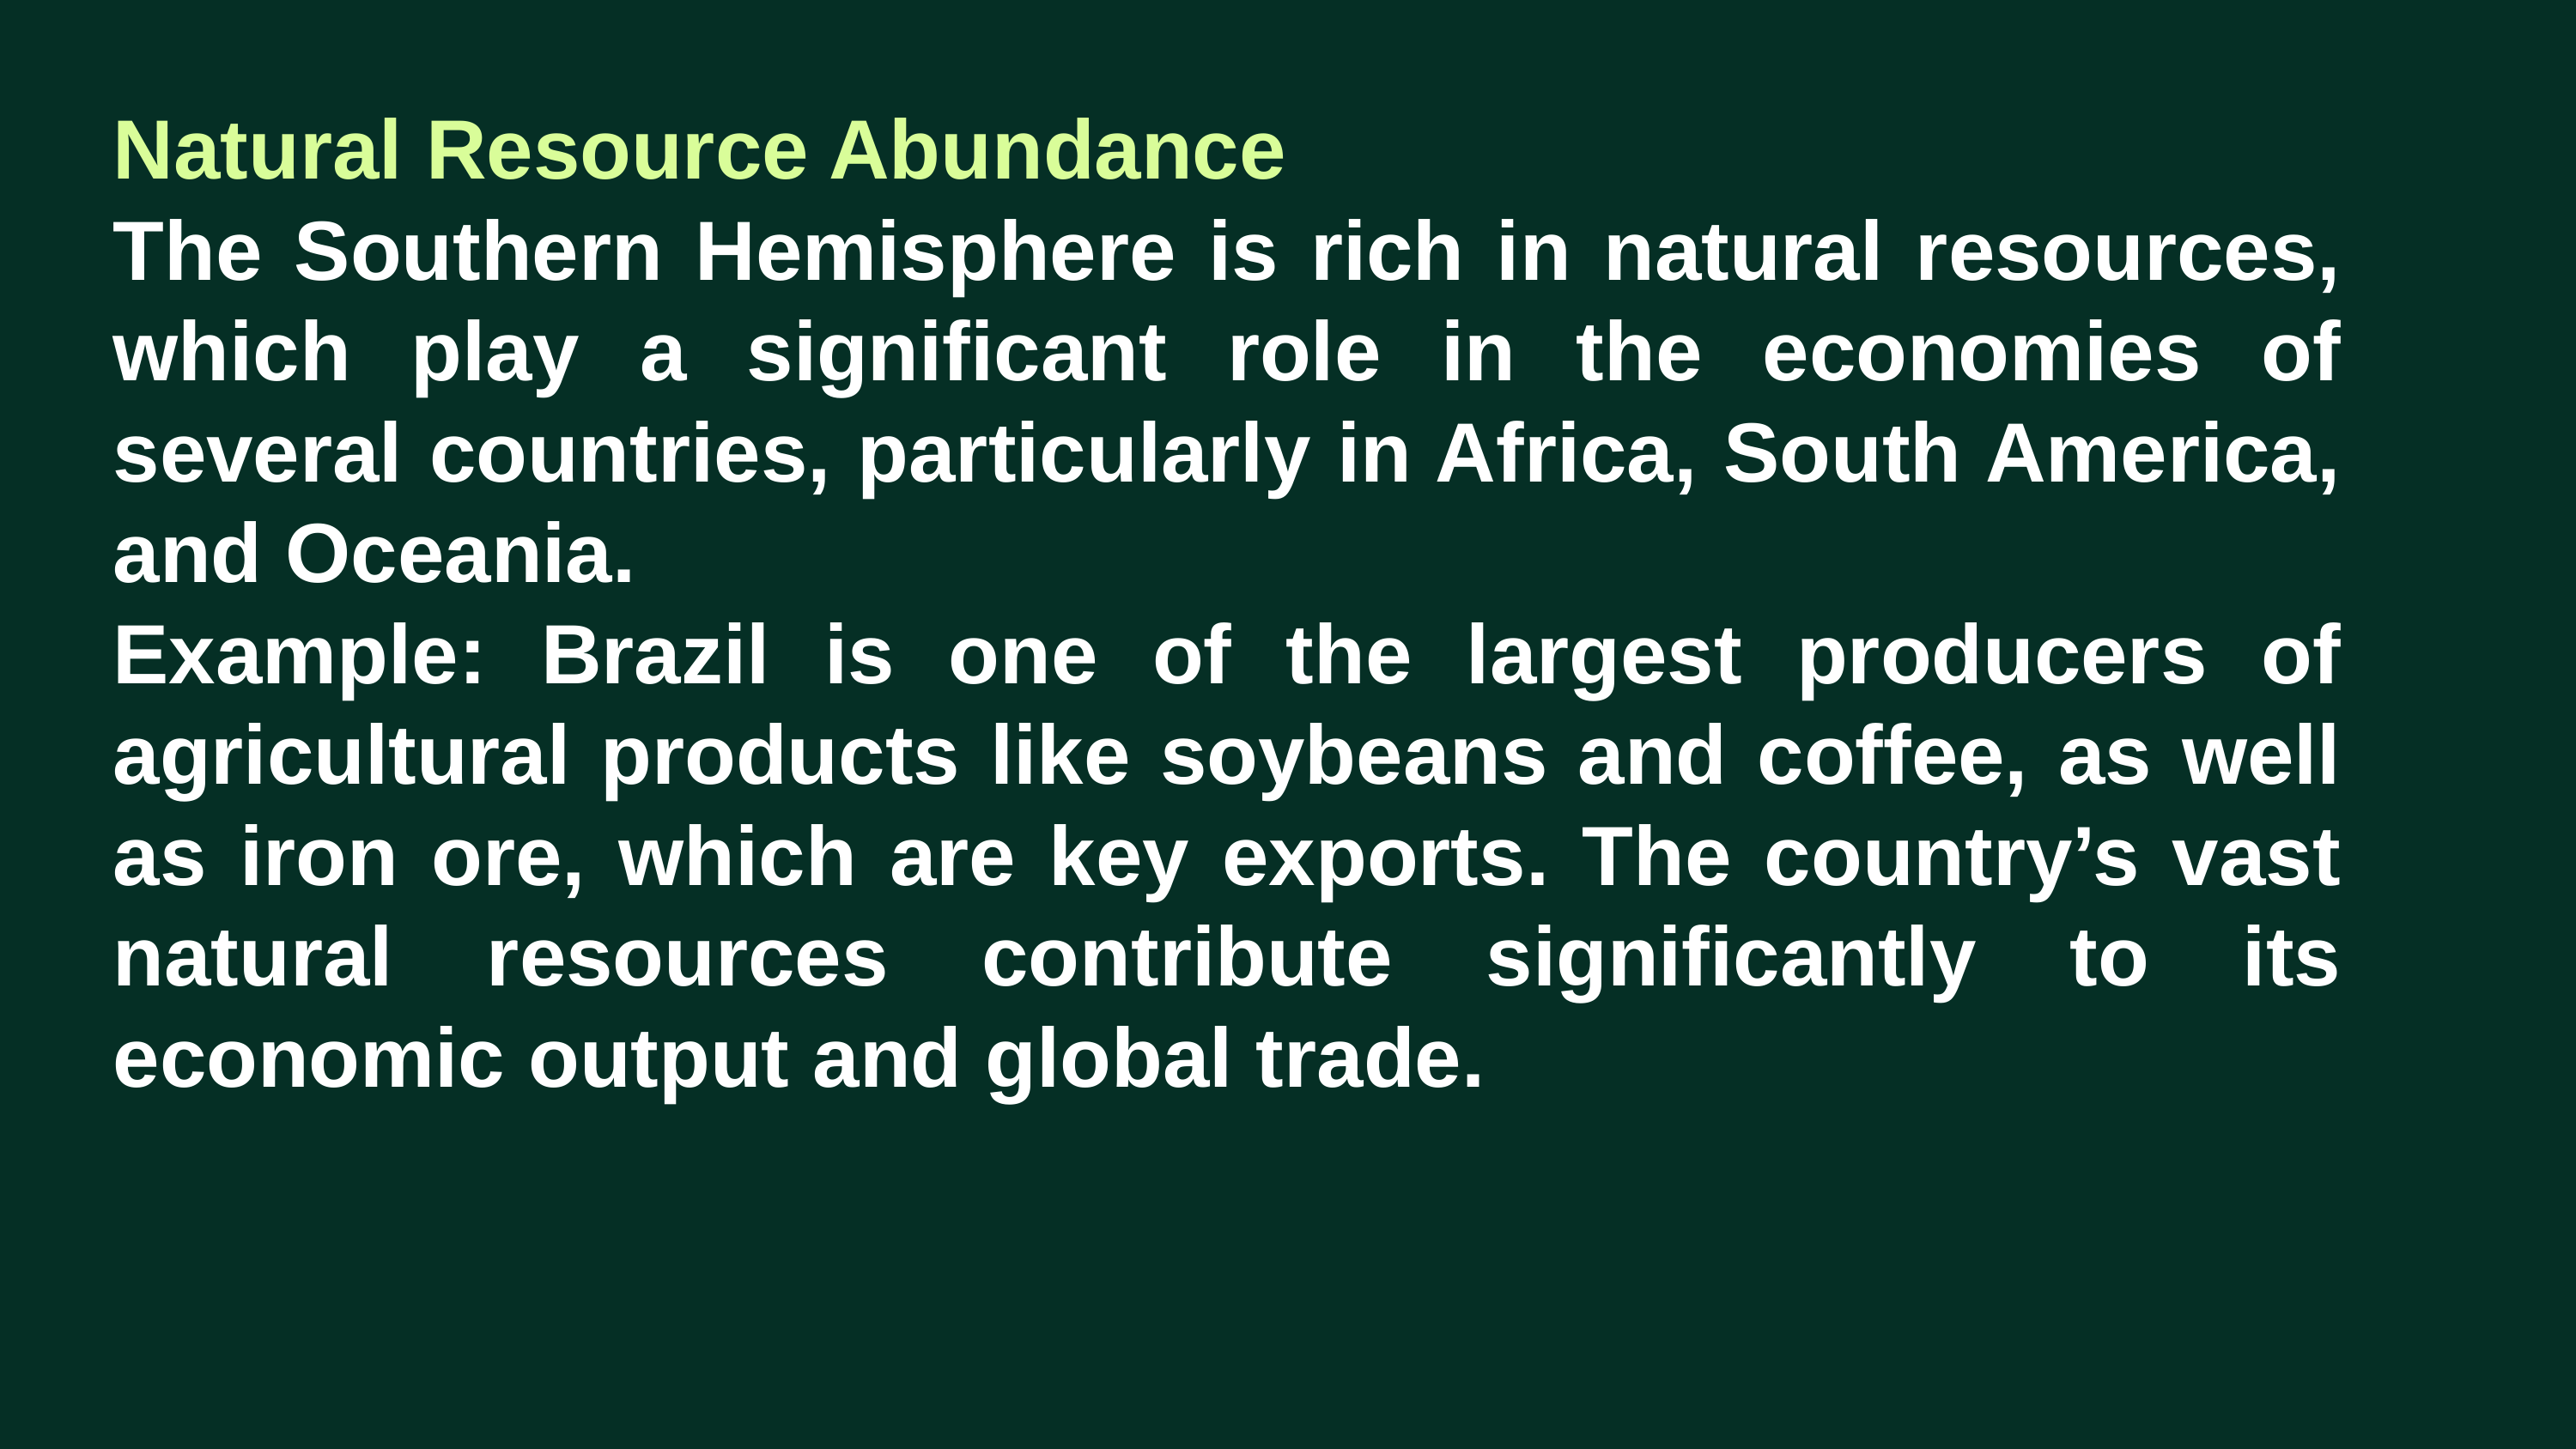

Natural Resource Abundance
The Southern Hemisphere is rich in natural resources, which play a significant role in the economies of several countries, particularly in Africa, South America, and Oceania.
Example: Brazil is one of the largest producers of agricultural products like soybeans and coffee, as well as iron ore, which are key exports. The country’s vast natural resources contribute significantly to its economic output and global trade.